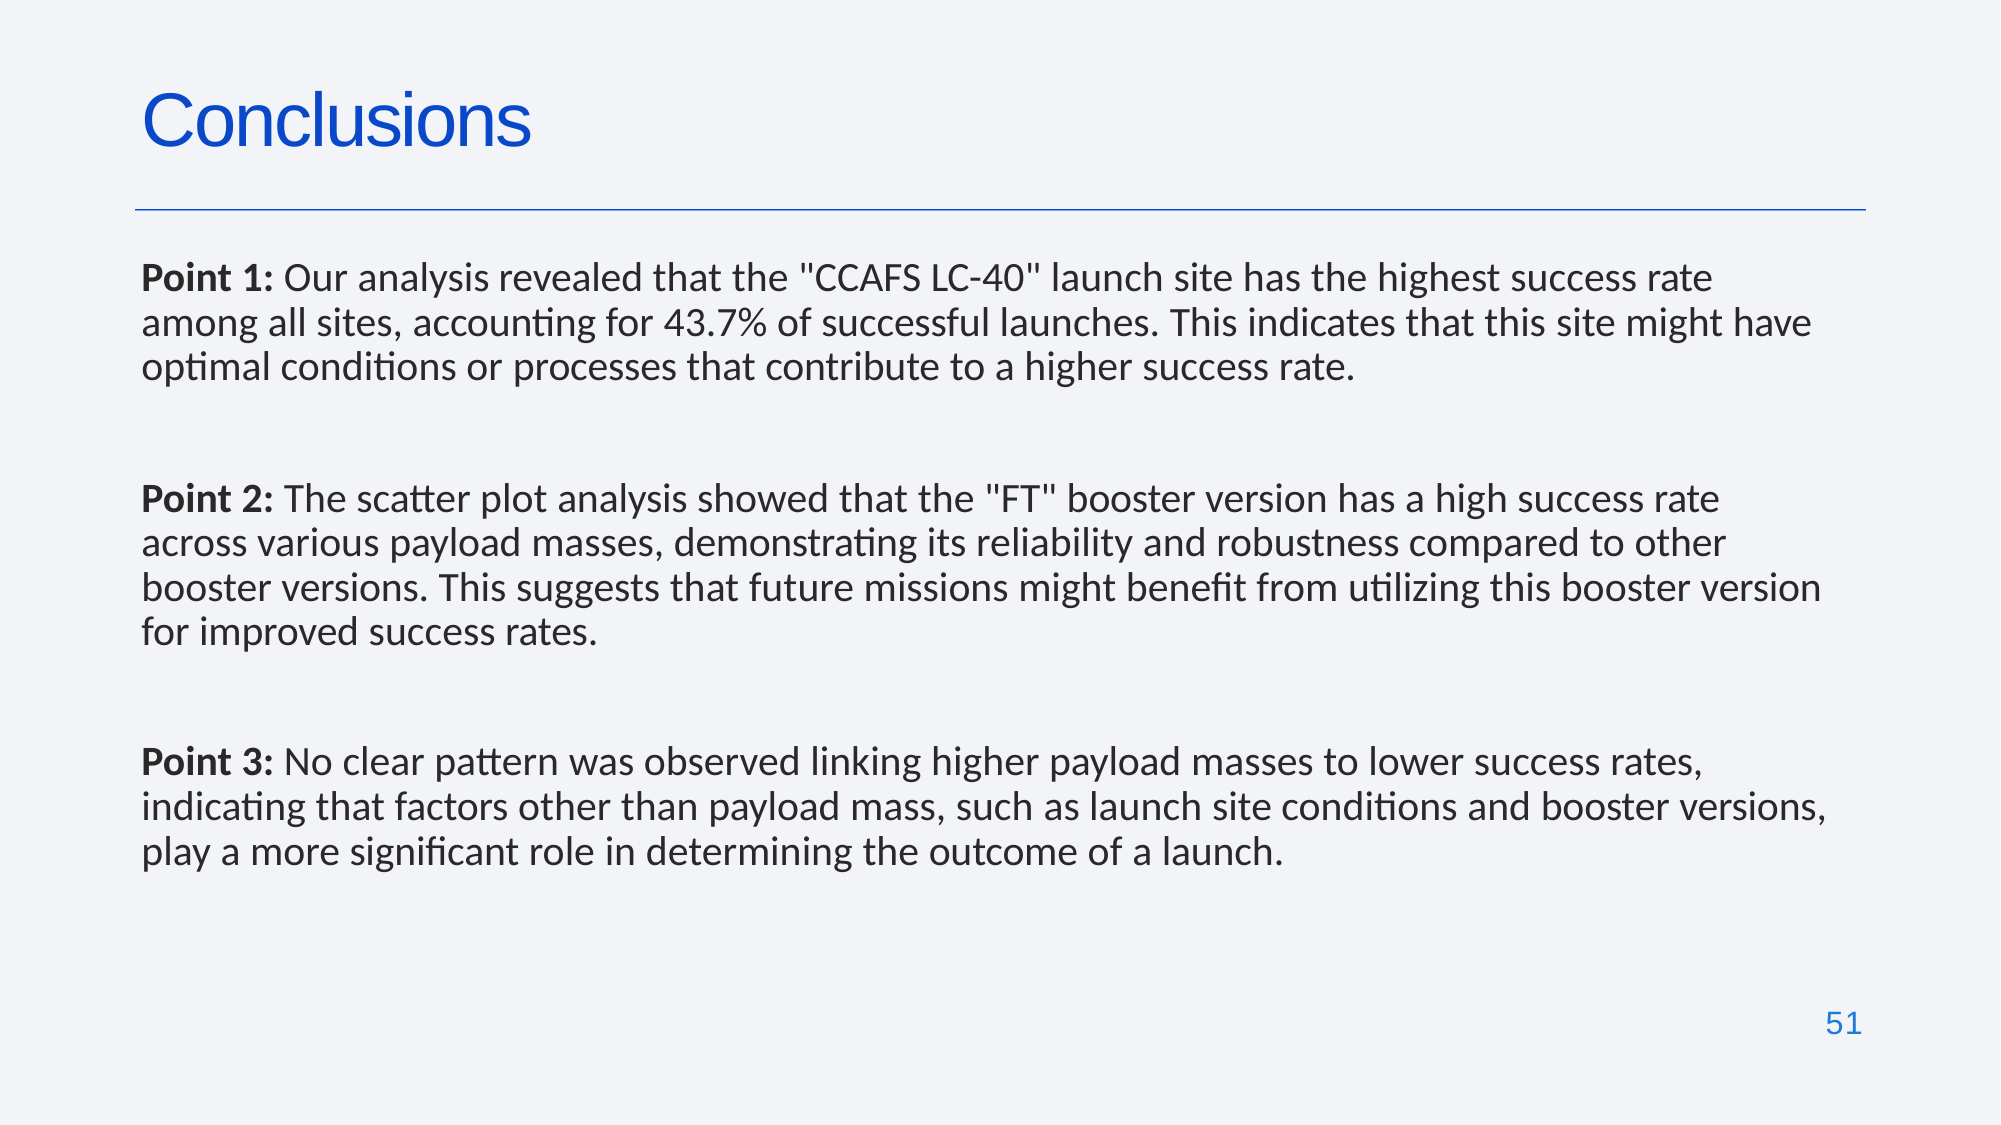

# Conclusions
Point 1: Our analysis revealed that the "CCAFS LC-40" launch site has the highest success rate among all sites, accounting for 43.7% of successful launches. This indicates that this site might have optimal conditions or processes that contribute to a higher success rate.

Point 2: The scatter plot analysis showed that the "FT" booster version has a high success rate across various payload masses, demonstrating its reliability and robustness compared to other booster versions. This suggests that future missions might benefit from utilizing this booster version for improved success rates.

Point 3: No clear pattern was observed linking higher payload masses to lower success rates, indicating that factors other than payload mass, such as launch site conditions and booster versions, play a more significant role in determining the outcome of a launch.
51